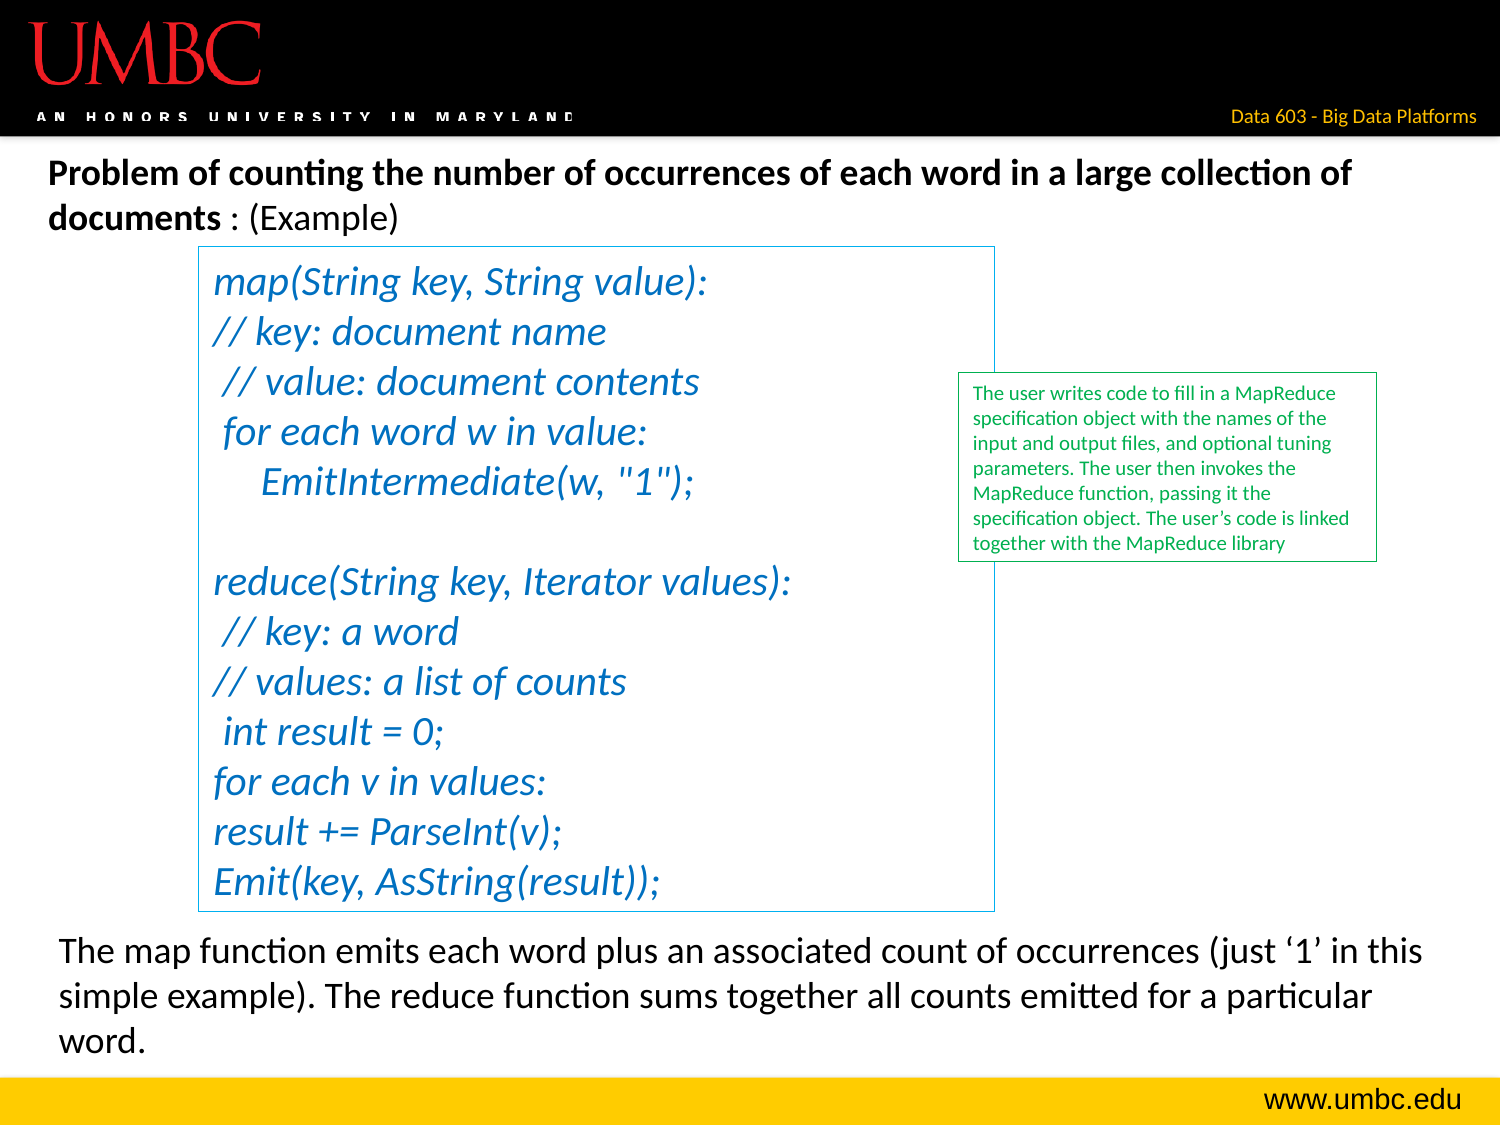

Problem of counting the number of occurrences of each word in a large collection of documents : (Example)
map(String key, String value):
// key: document name
 // value: document contents
 for each word w in value:
     EmitIntermediate(w, "1");

reduce(String key, Iterator values):
 // key: a word
// values: a list of counts
 int result = 0;
for each v in values:
result += ParseInt(v);
Emit(key, AsString(result));
The user writes code to fill in a MapReduce specification object with the names of the input and output files, and optional tuning parameters. The user then invokes the MapReduce function, passing it the specification object. The user’s code is linked together with the MapReduce library
The map function emits each word plus an associated count of occurrences (just ‘1’ in this simple example). The reduce function sums together all counts emitted for a particular word.